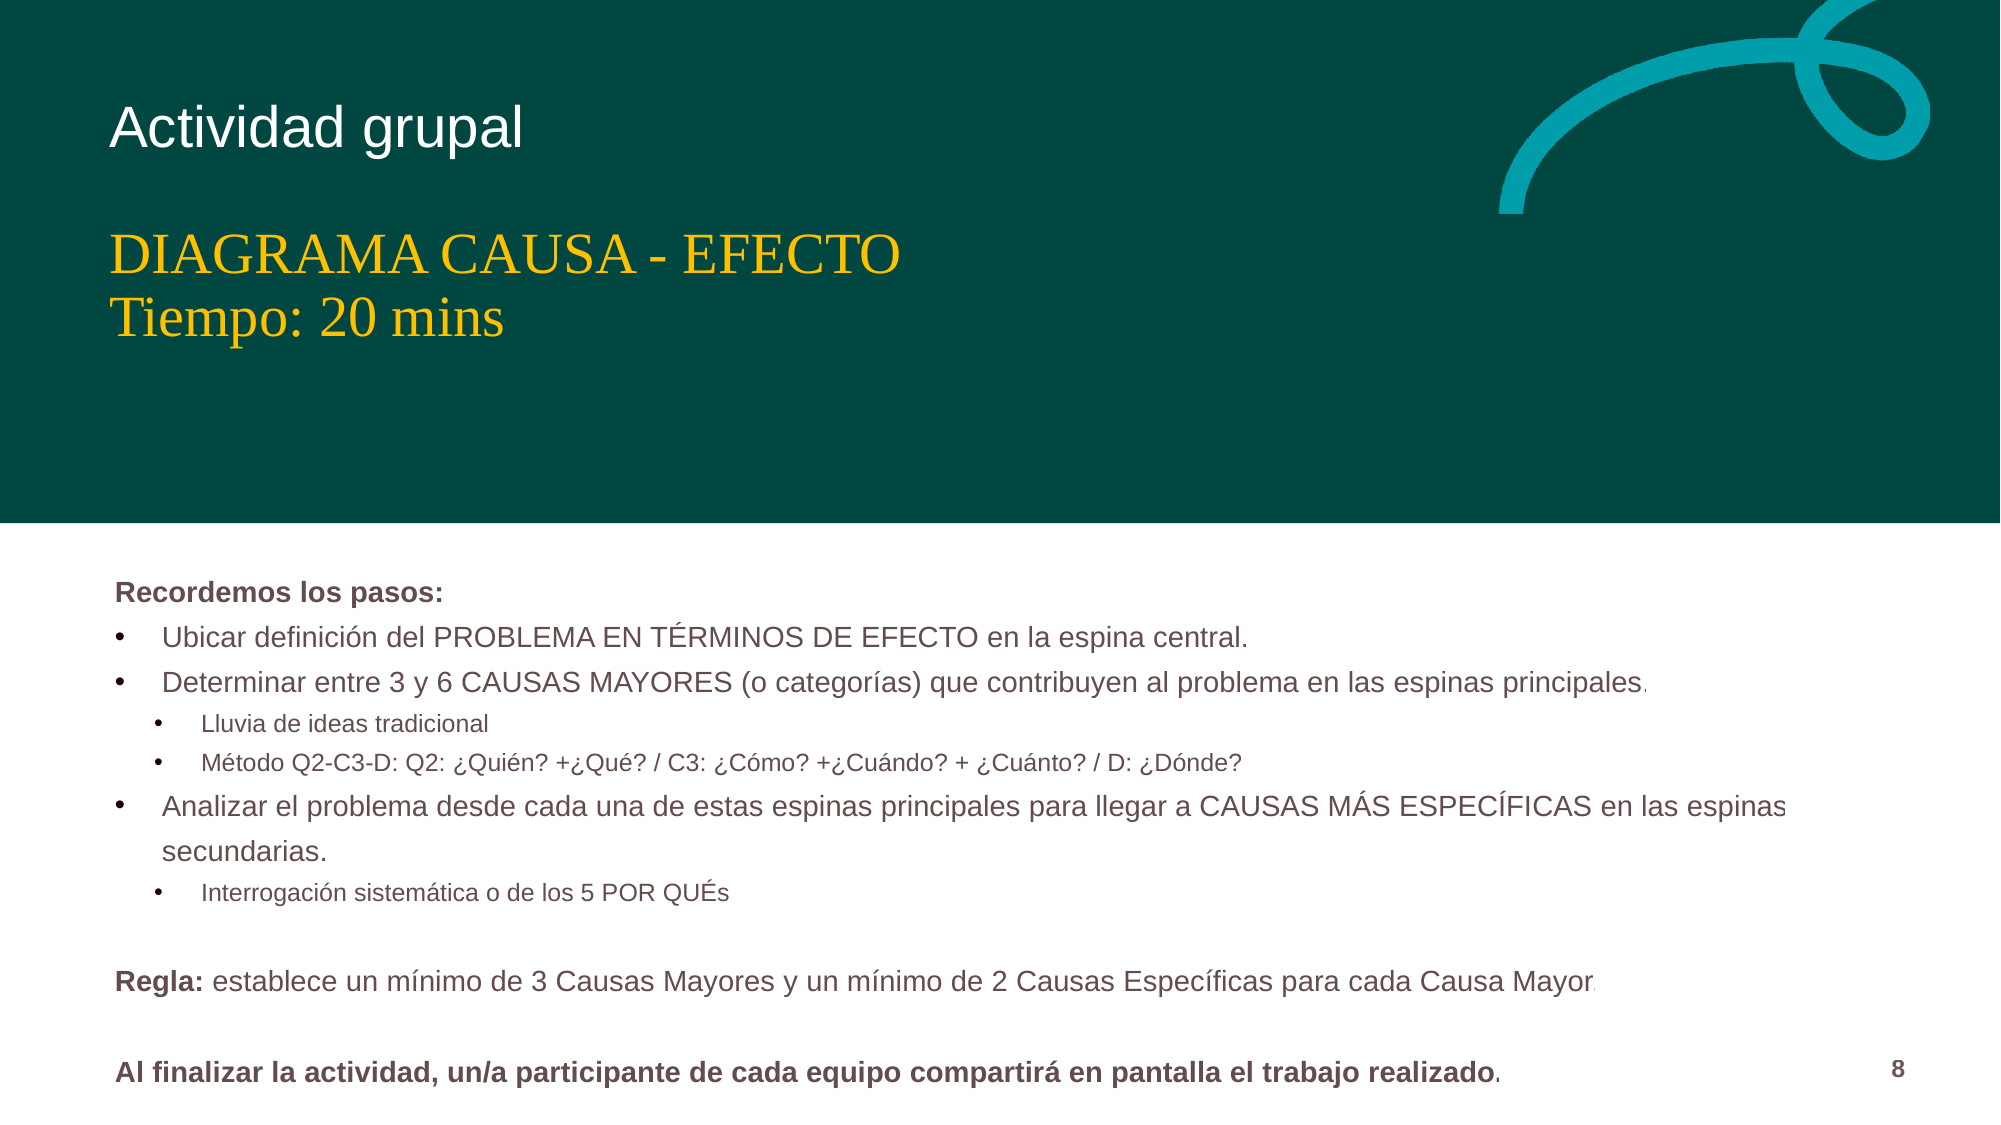

Actividad grupal

DIAGRAMA CAUSA - EFECTO
Tiempo: 20 mins
Recordemos los pasos:
Ubicar definición del PROBLEMA EN TÉRMINOS DE EFECTO en la espina central.
Determinar entre 3 y 6 CAUSAS MAYORES (o categorías) que contribuyen al problema en las espinas principales.
Lluvia de ideas tradicional
Método Q2-C3-D: Q2: ¿Quién? +¿Qué? / C3: ¿Cómo? +¿Cuándo? + ¿Cuánto? / D: ¿Dónde?
Analizar el problema desde cada una de estas espinas principales para llegar a CAUSAS MÁS ESPECÍFICAS en las espinas secundarias.
Interrogación sistemática o de los 5 POR QUÉs

Regla: establece un mínimo de 3 Causas Mayores y un mínimo de 2 Causas Específicas para cada Causa Mayor.

Al finalizar la actividad, un/a participante de cada equipo compartirá en pantalla el trabajo realizado.